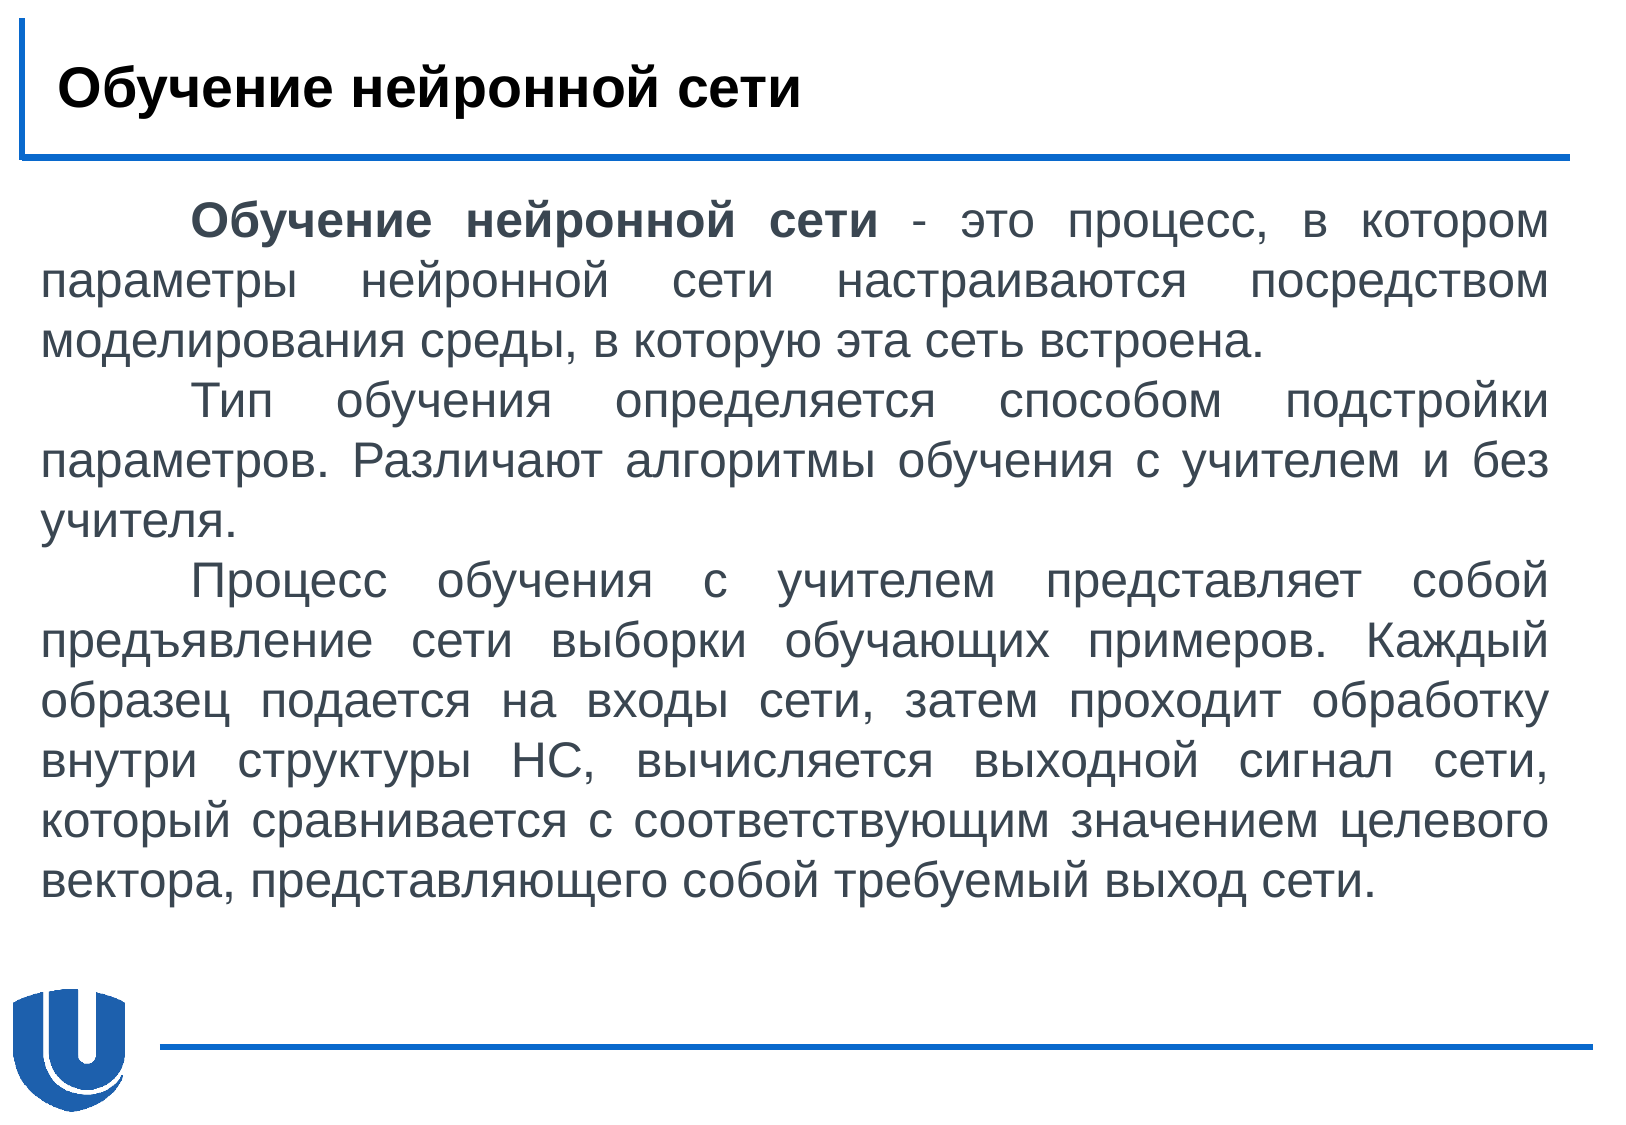

# Обучение нейронной сети
	Обучение нейронной сети - это процесс, в котором параметры нейронной сети настраиваются посредством моделирования среды, в которую эта сеть встроена.
	Тип обучения определяется способом подстройки параметров. Различают алгоритмы обучения с учителем и без учителя.
	Процесс обучения с учителем представляет собой предъявление сети выборки обучающих примеров. Каждый образец подается на входы сети, затем проходит обработку внутри структуры НС, вычисляется выходной сигнал сети, который сравнивается с соответствующим значением целевого вектора, представляющего собой требуемый выход сети.